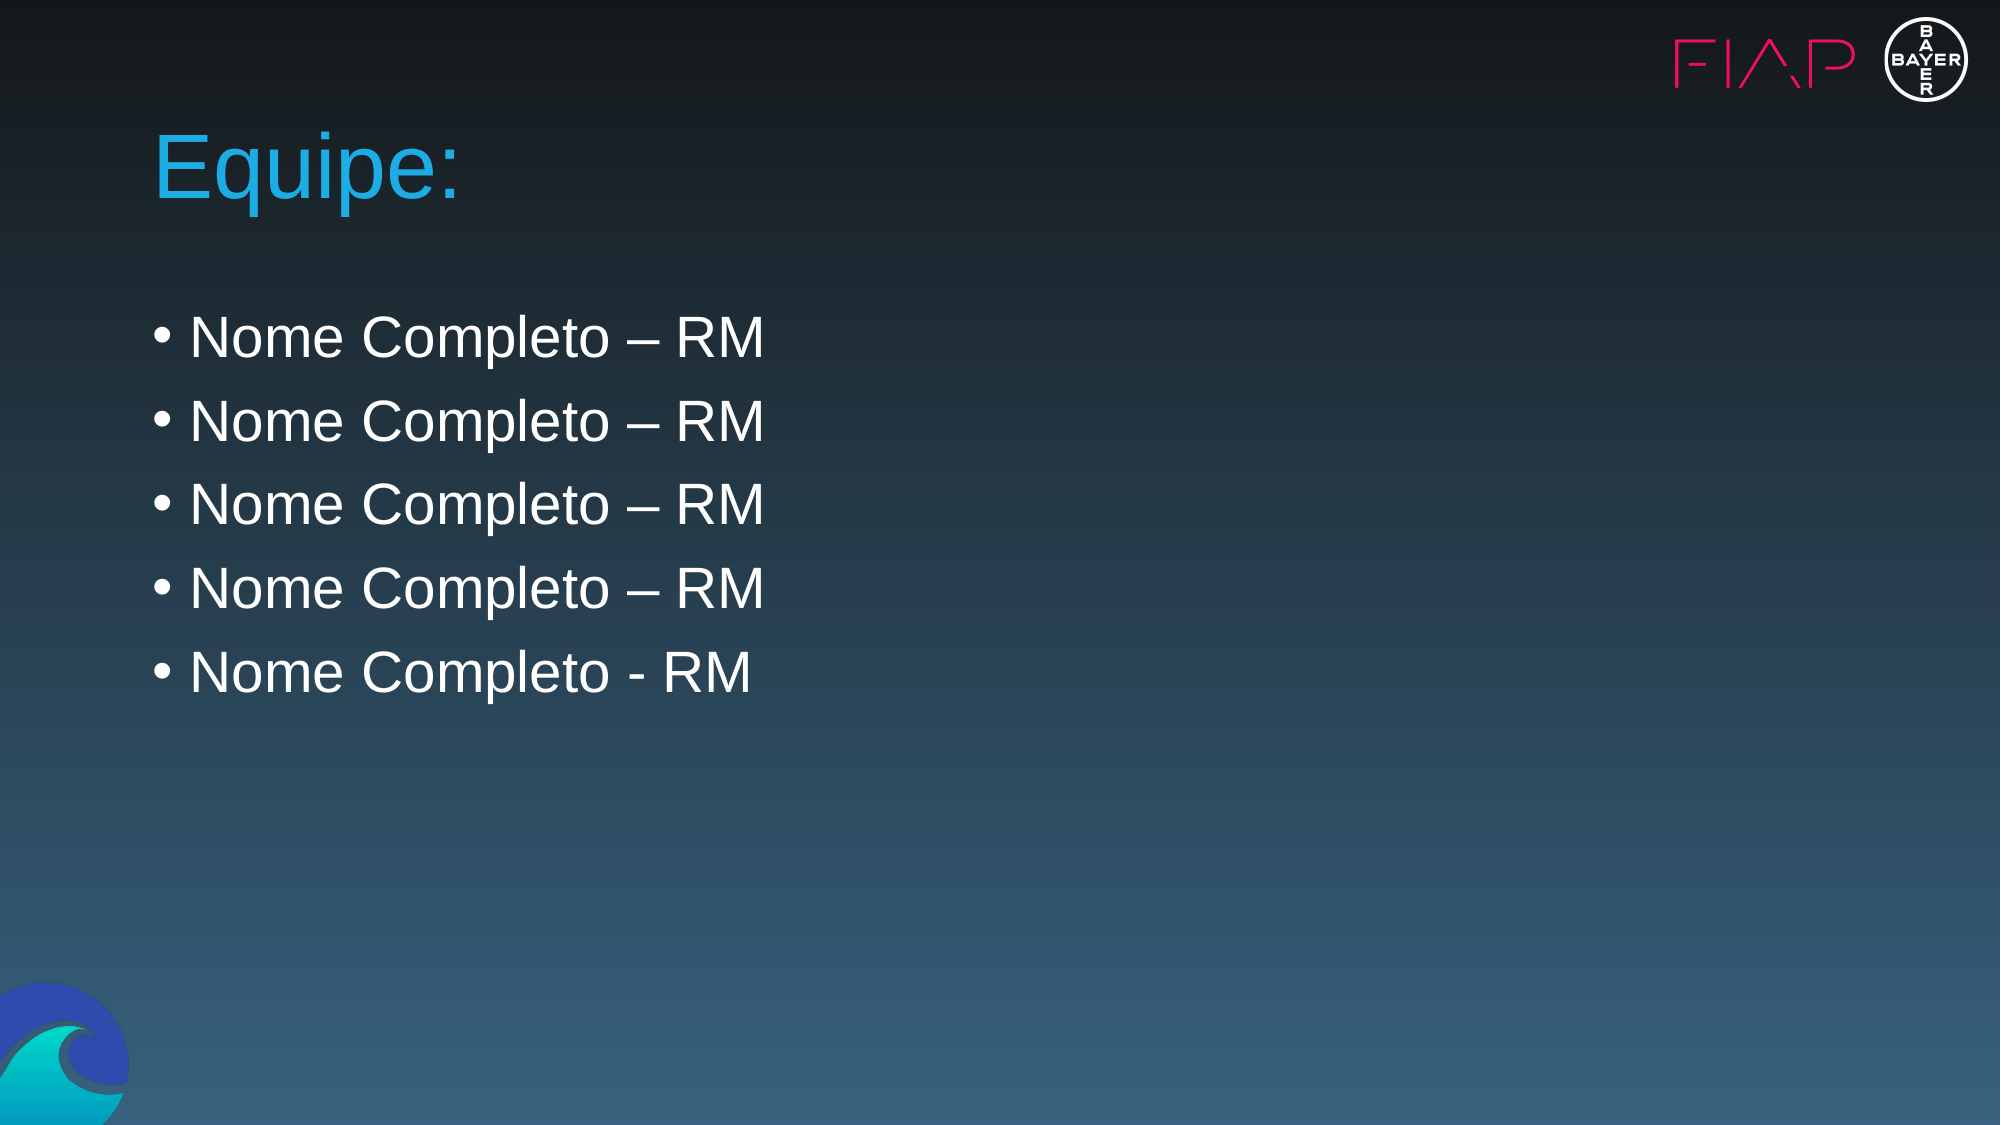

# Equipe:
Nome Completo – RM
Nome Completo – RM
Nome Completo – RM
Nome Completo – RM
Nome Completo - RM